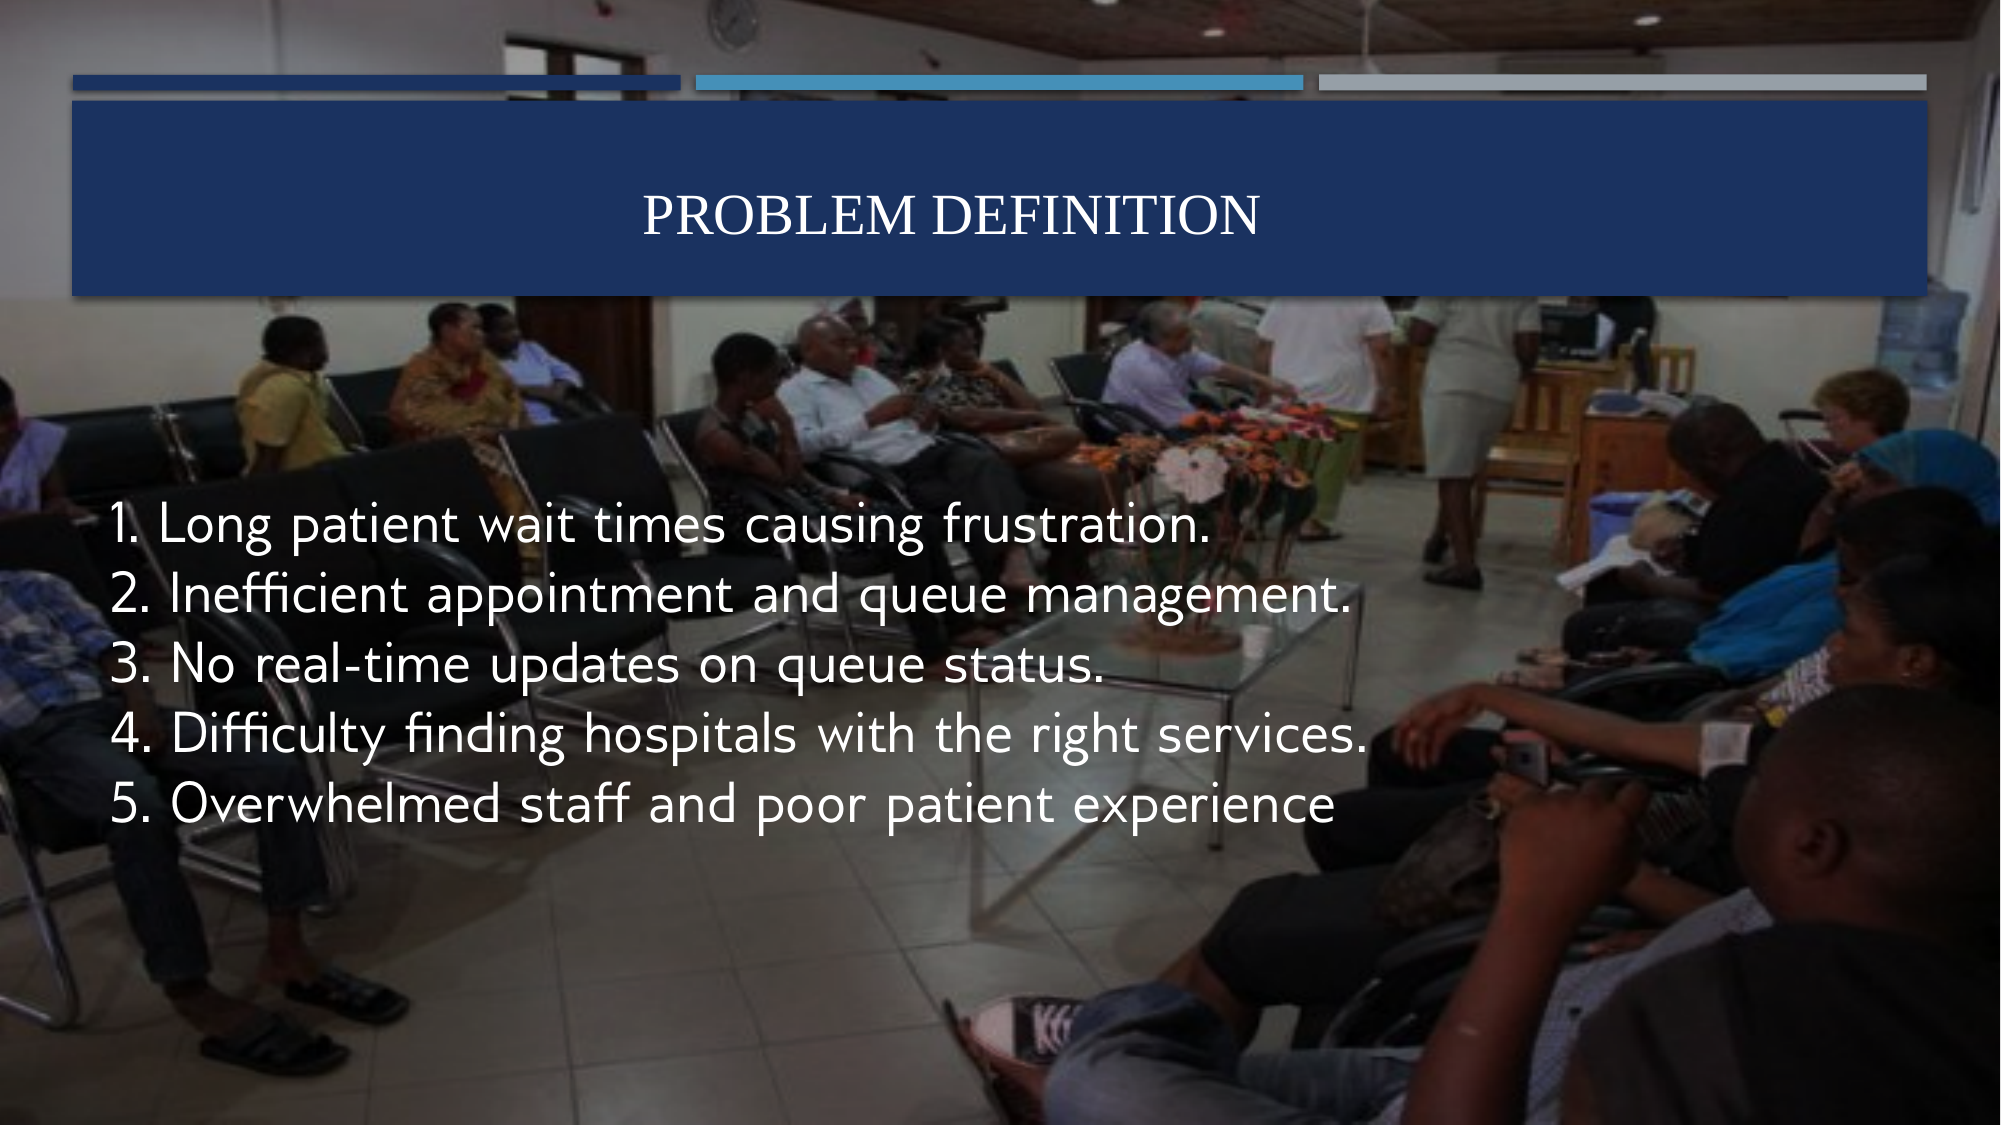

# ProBLEM DEFINITION
1. Long patient wait times causing frustration.
2. Inefficient appointment and queue management.
3. No real-time updates on queue status.
4. Difficulty finding hospitals with the right services.
5. Overwhelmed staff and poor patient experience